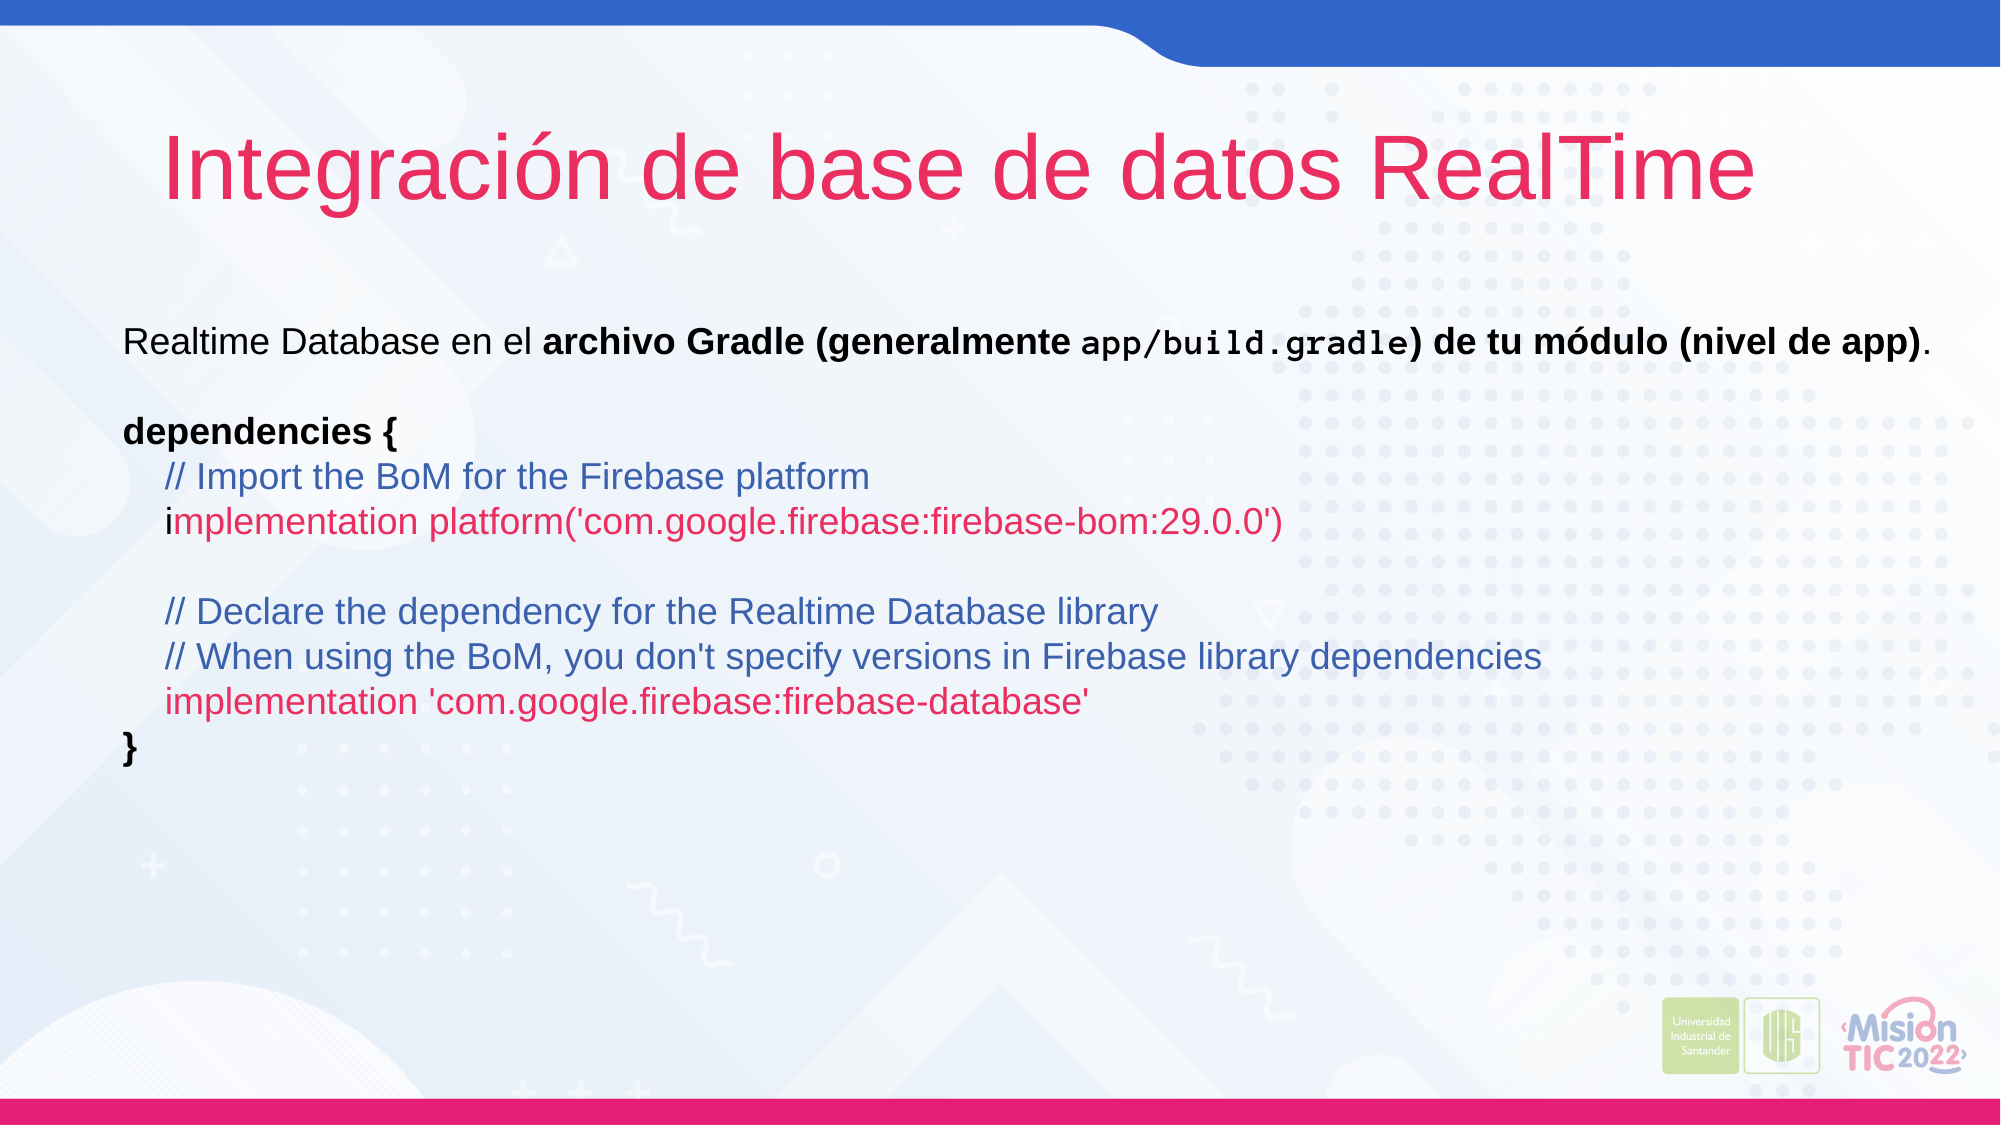

# Integración de base de datos RealTime
Realtime Database en el archivo Gradle (generalmente app/build.gradle) de tu módulo (nivel de app).

dependencies {
    // Import the BoM for the Firebase platform
    implementation platform('com.google.firebase:firebase-bom:29.0.0')

    // Declare the dependency for the Realtime Database library
    // When using the BoM, you don't specify versions in Firebase library dependencies
    implementation 'com.google.firebase:firebase-database'
}